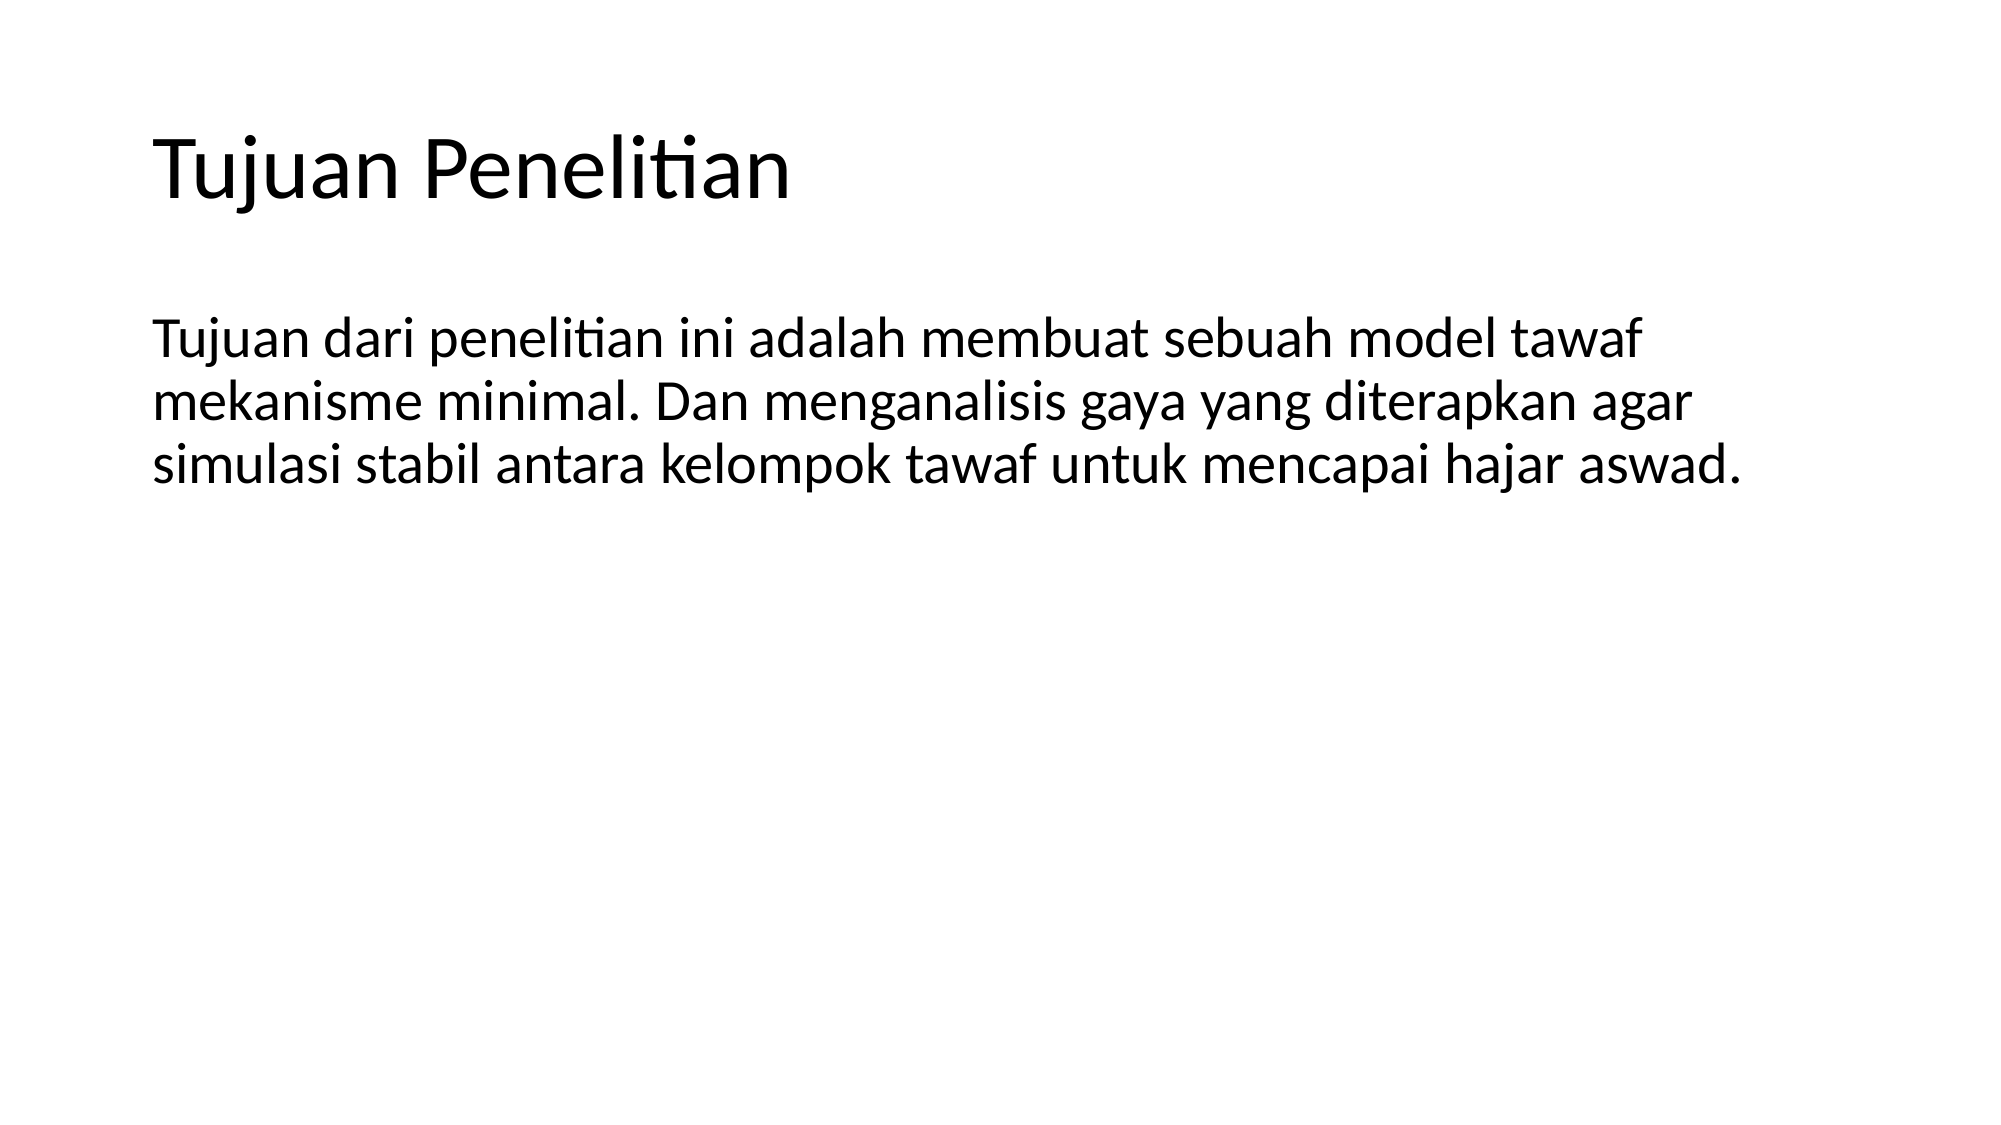

# Tujuan Penelitian
Tujuan dari penelitian ini adalah membuat sebuah model tawaf mekanisme minimal. Dan menganalisis gaya yang diterapkan agar simulasi stabil antara kelompok tawaf untuk mencapai hajar aswad.